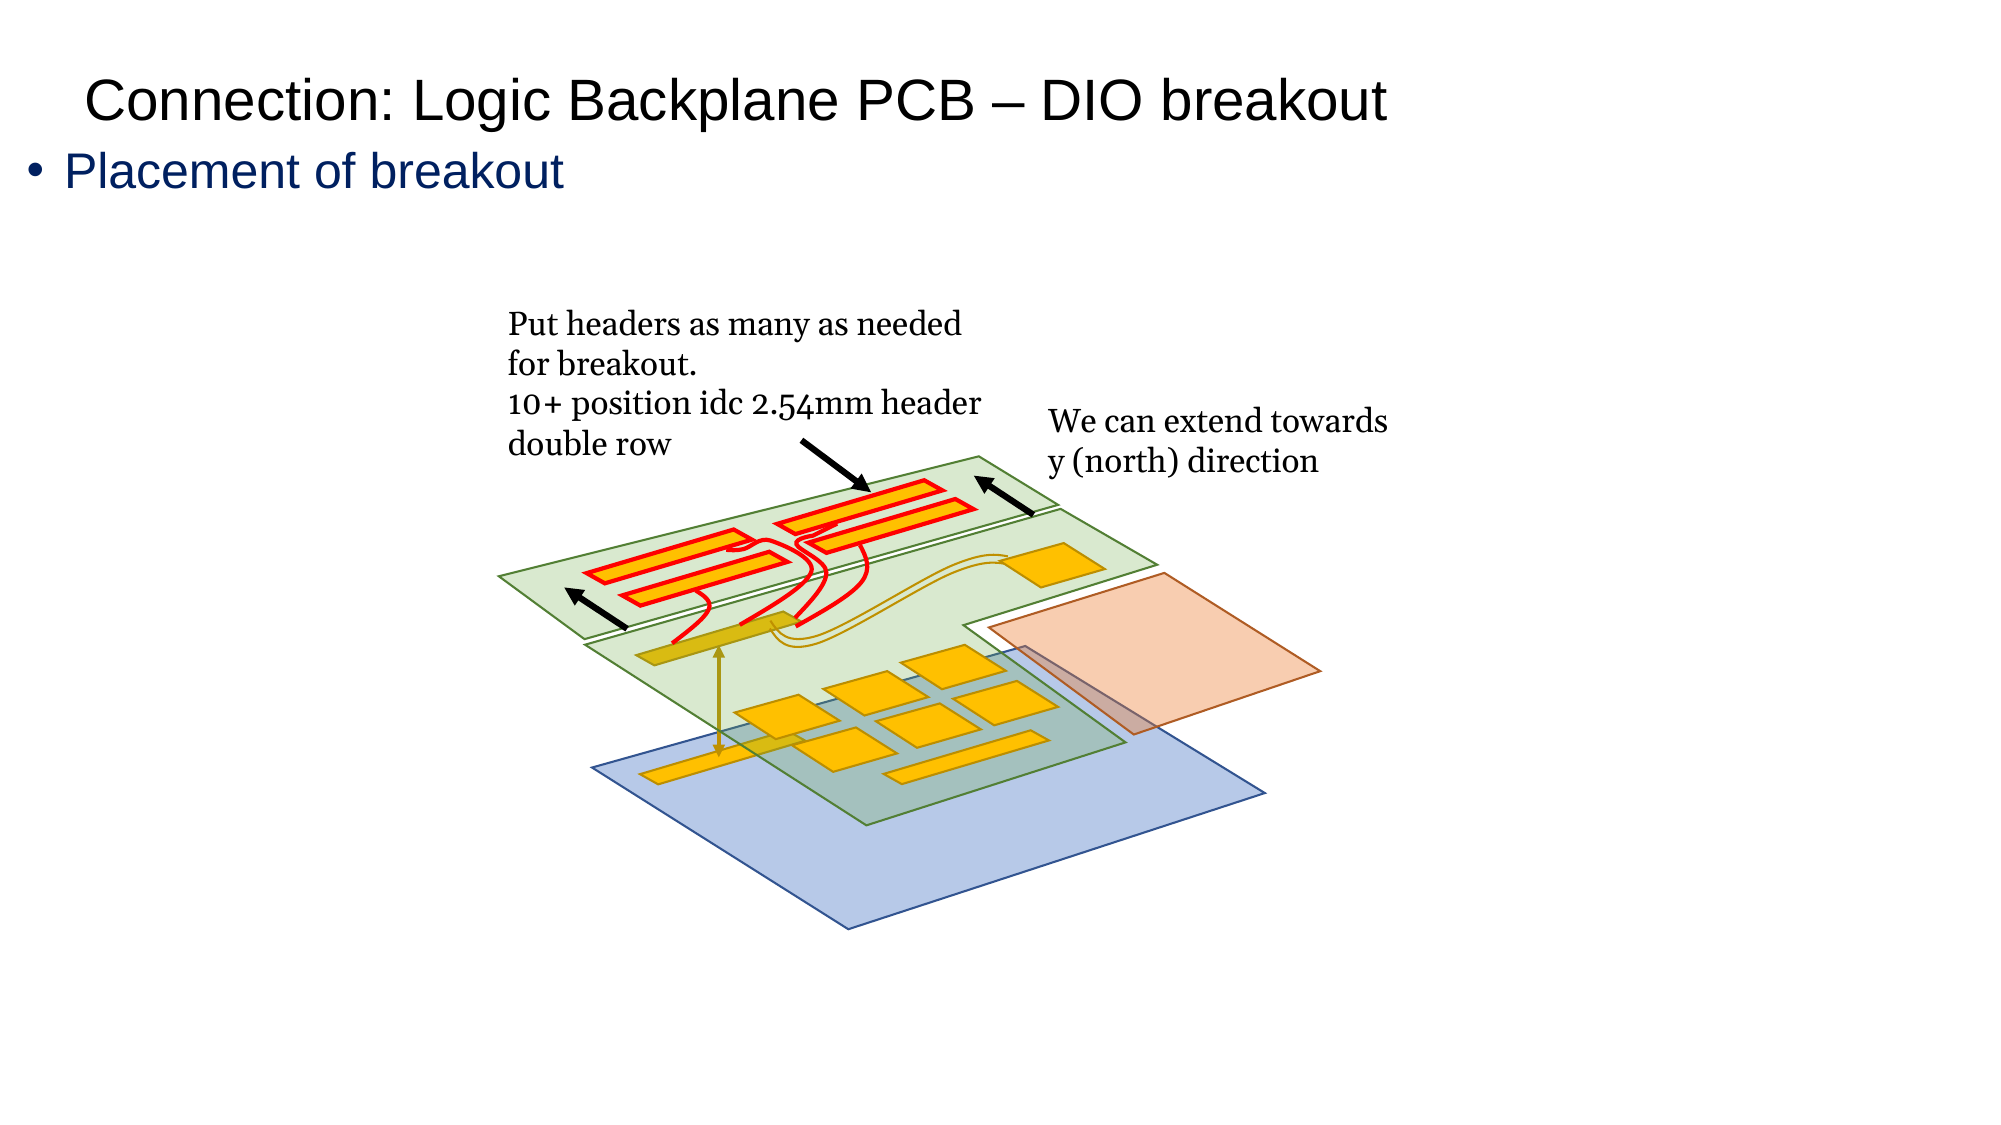

# Connection: Logic Backplane PCB – DIO breakout
Placement of breakout
Put headers as many as needed for breakout.
10+ position idc 2.54mm header double row
We can extend towards
y (north) direction